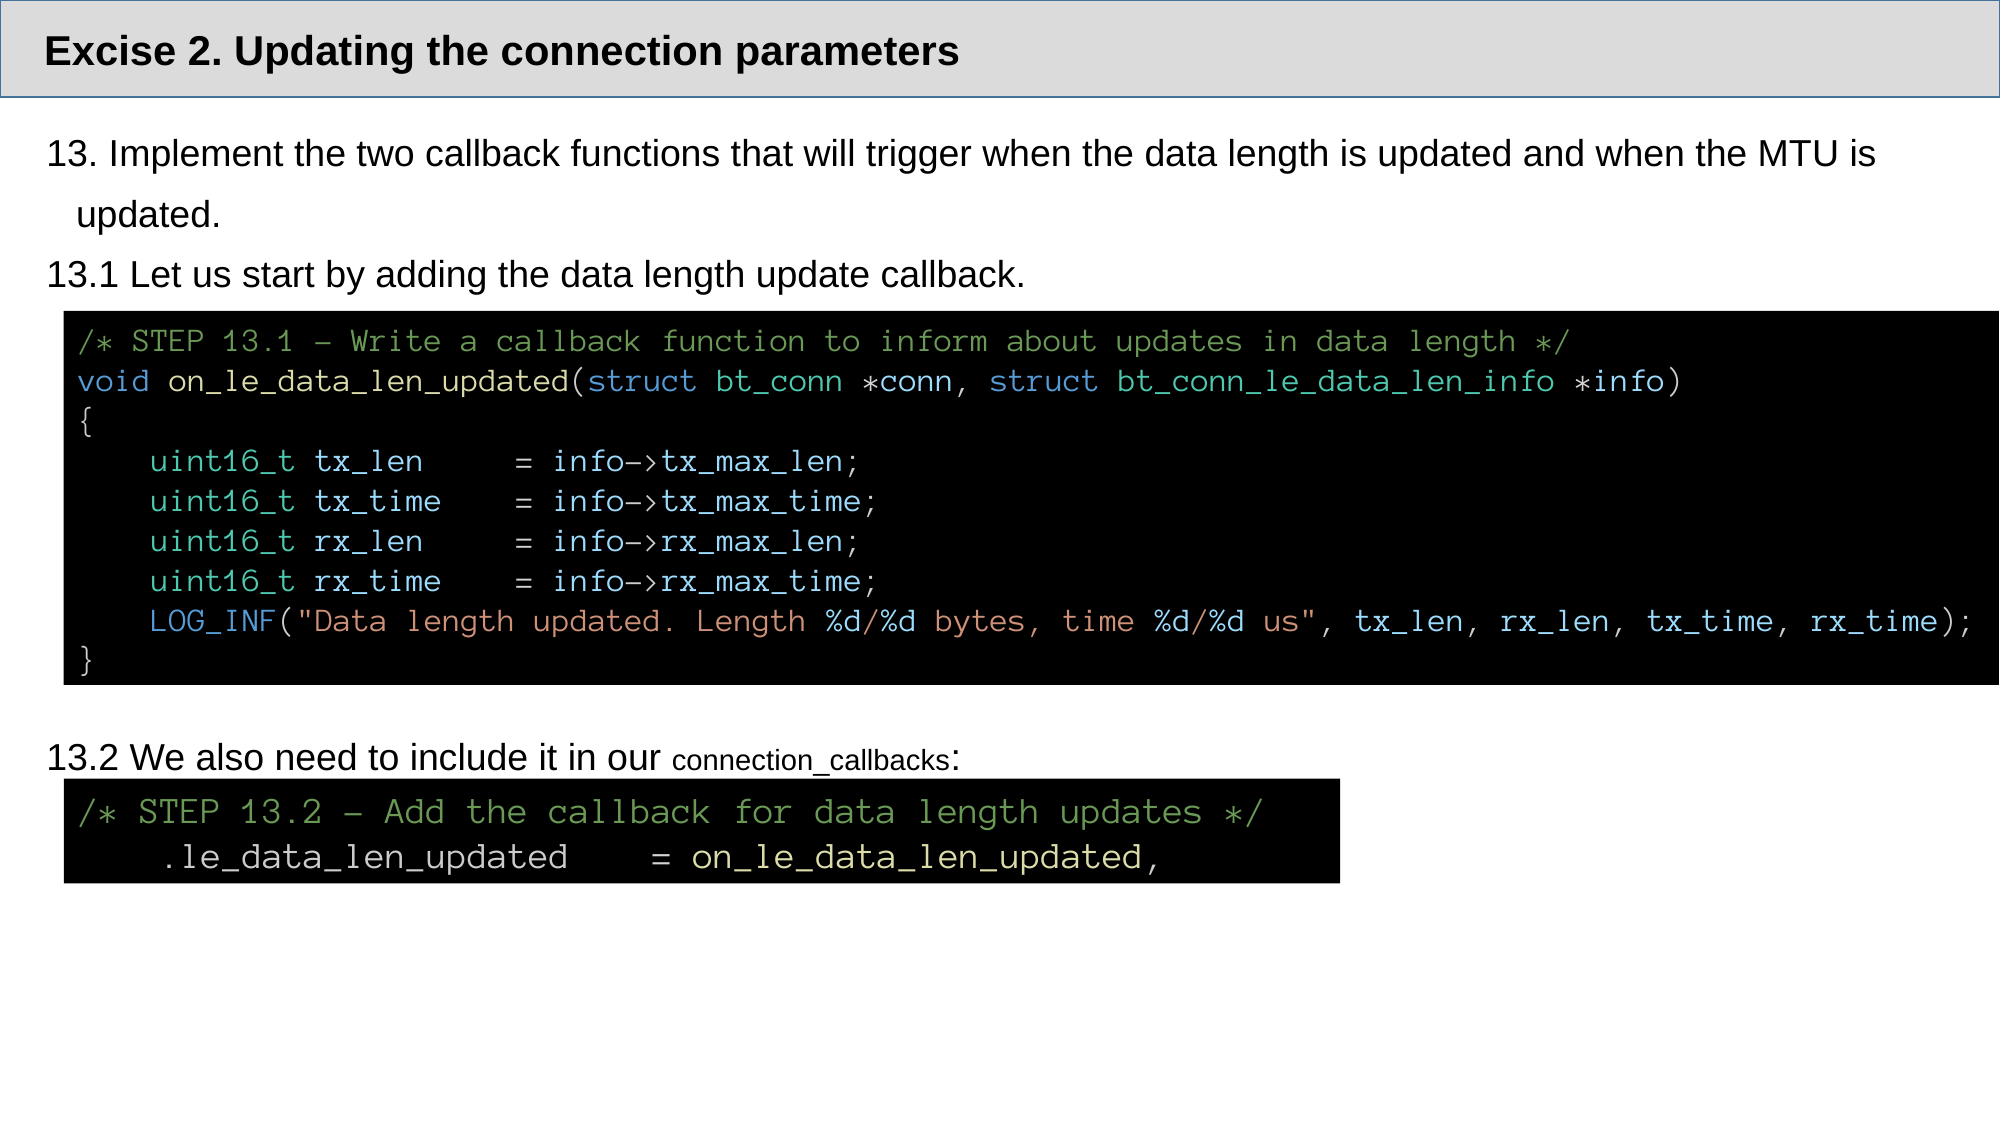

Excise 2. Updating the connection parameters
13. Implement the two callback functions that will trigger when the data length is updated and when the MTU is updated.
13.1 Let us start by adding the data length update callback.

13.2 We also need to include it in our connection_callbacks:

/* STEP 13.1 - Write a callback function to inform about updates in data length */
void on_le_data_len_updated(struct bt_conn *conn, struct bt_conn_le_data_len_info *info)
{
    uint16_t tx_len     = info->tx_max_len;
    uint16_t tx_time    = info->tx_max_time;
    uint16_t rx_len     = info->rx_max_len;
    uint16_t rx_time    = info->rx_max_time;
    LOG_INF("Data length updated. Length %d/%d bytes, time %d/%d us", tx_len, rx_len, tx_time, rx_time);
}
/* STEP 13.2 - Add the callback for data length updates */
    .le_data_len_updated    = on_le_data_len_updated,